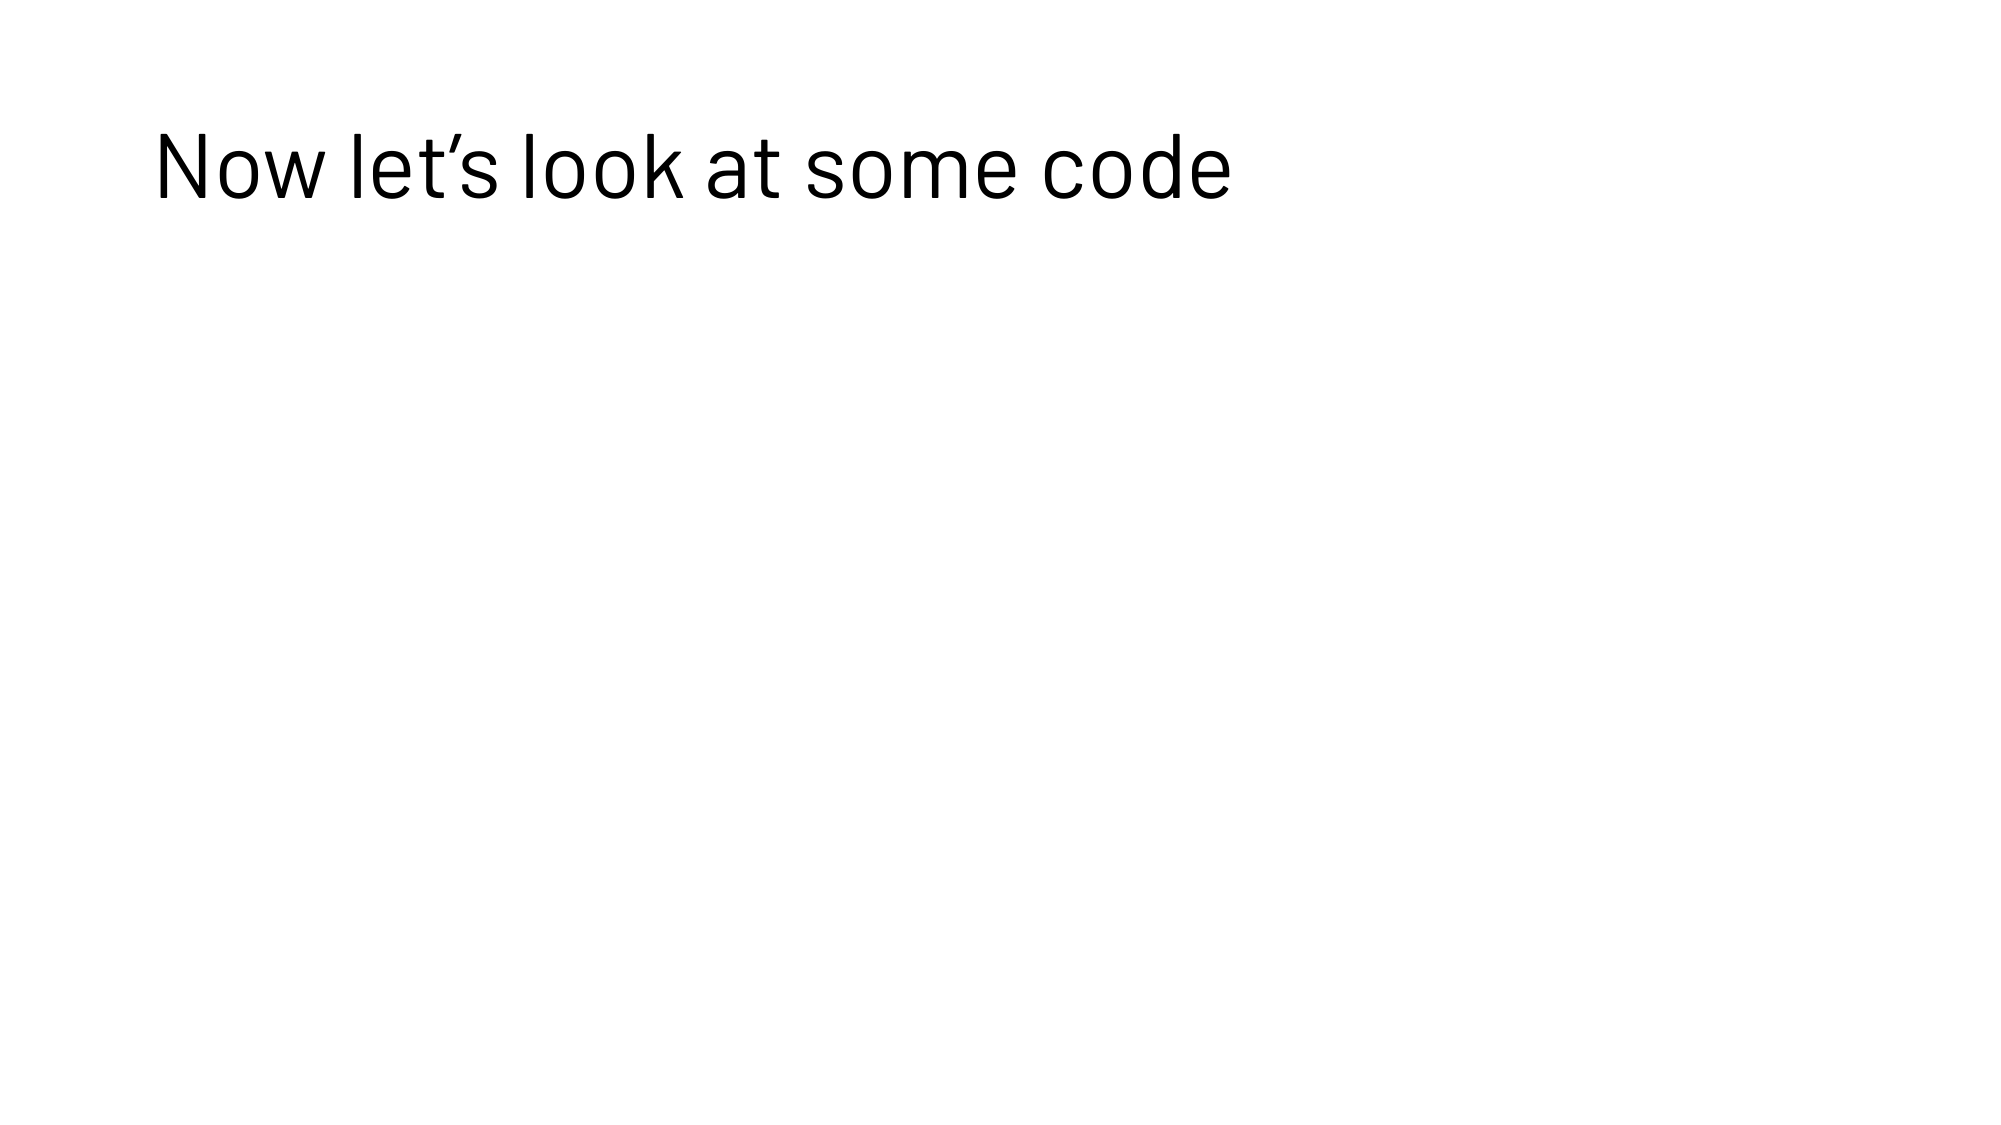

# Now let’s look at some code